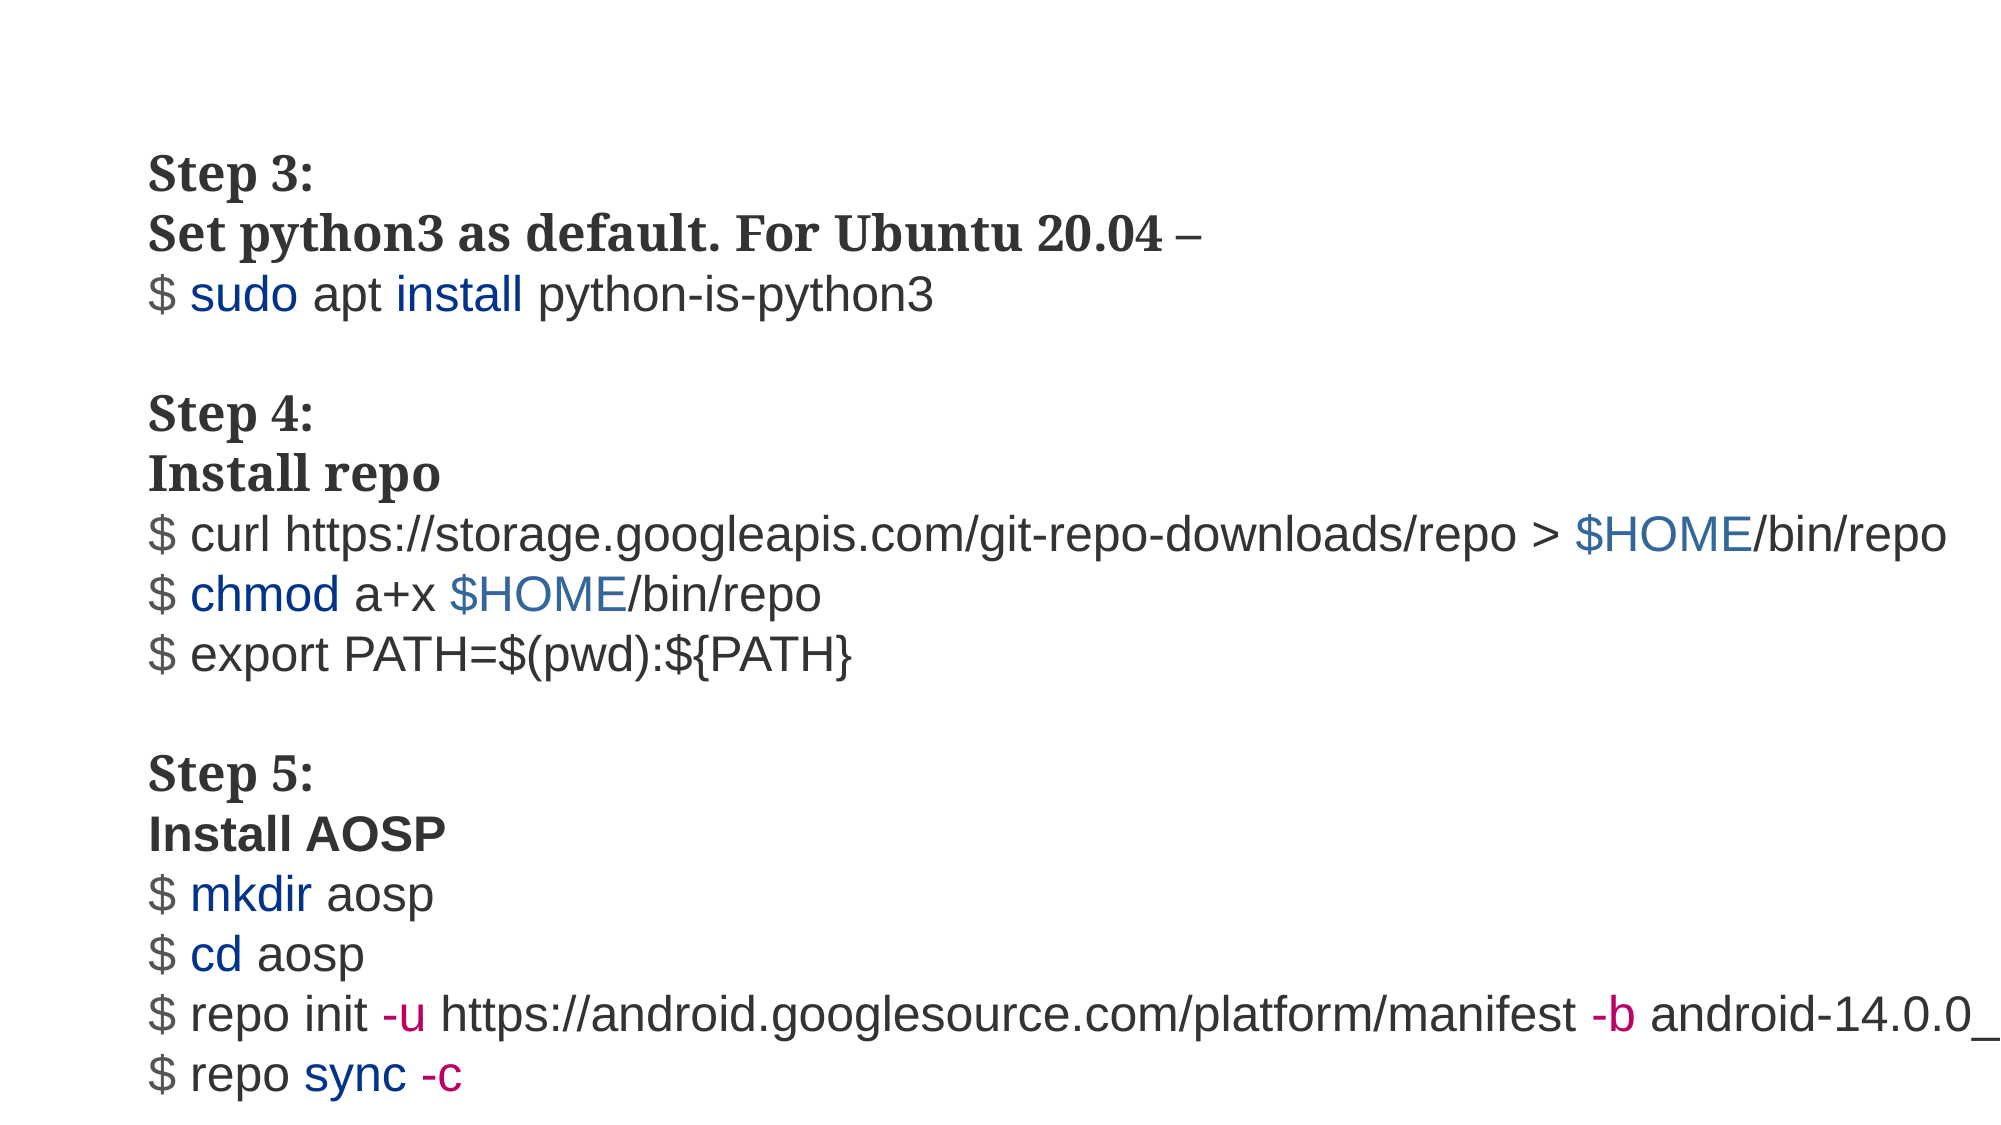

Step 3:
Set python3 as default. For Ubuntu 20.04 –
$ sudo apt install python-is-python3

Step 4:
Install repo
$ curl https://storage.googleapis.com/git-repo-downloads/repo > $HOME/bin/repo
$ chmod a+x $HOME/bin/repo
$ export PATH=$(pwd):${PATH}

Step 5:
Install AOSP
$ mkdir aosp
$ cd aosp
$ repo init -u https://android.googlesource.com/platform/manifest -b android-14.0.0_r21
$ repo sync -c